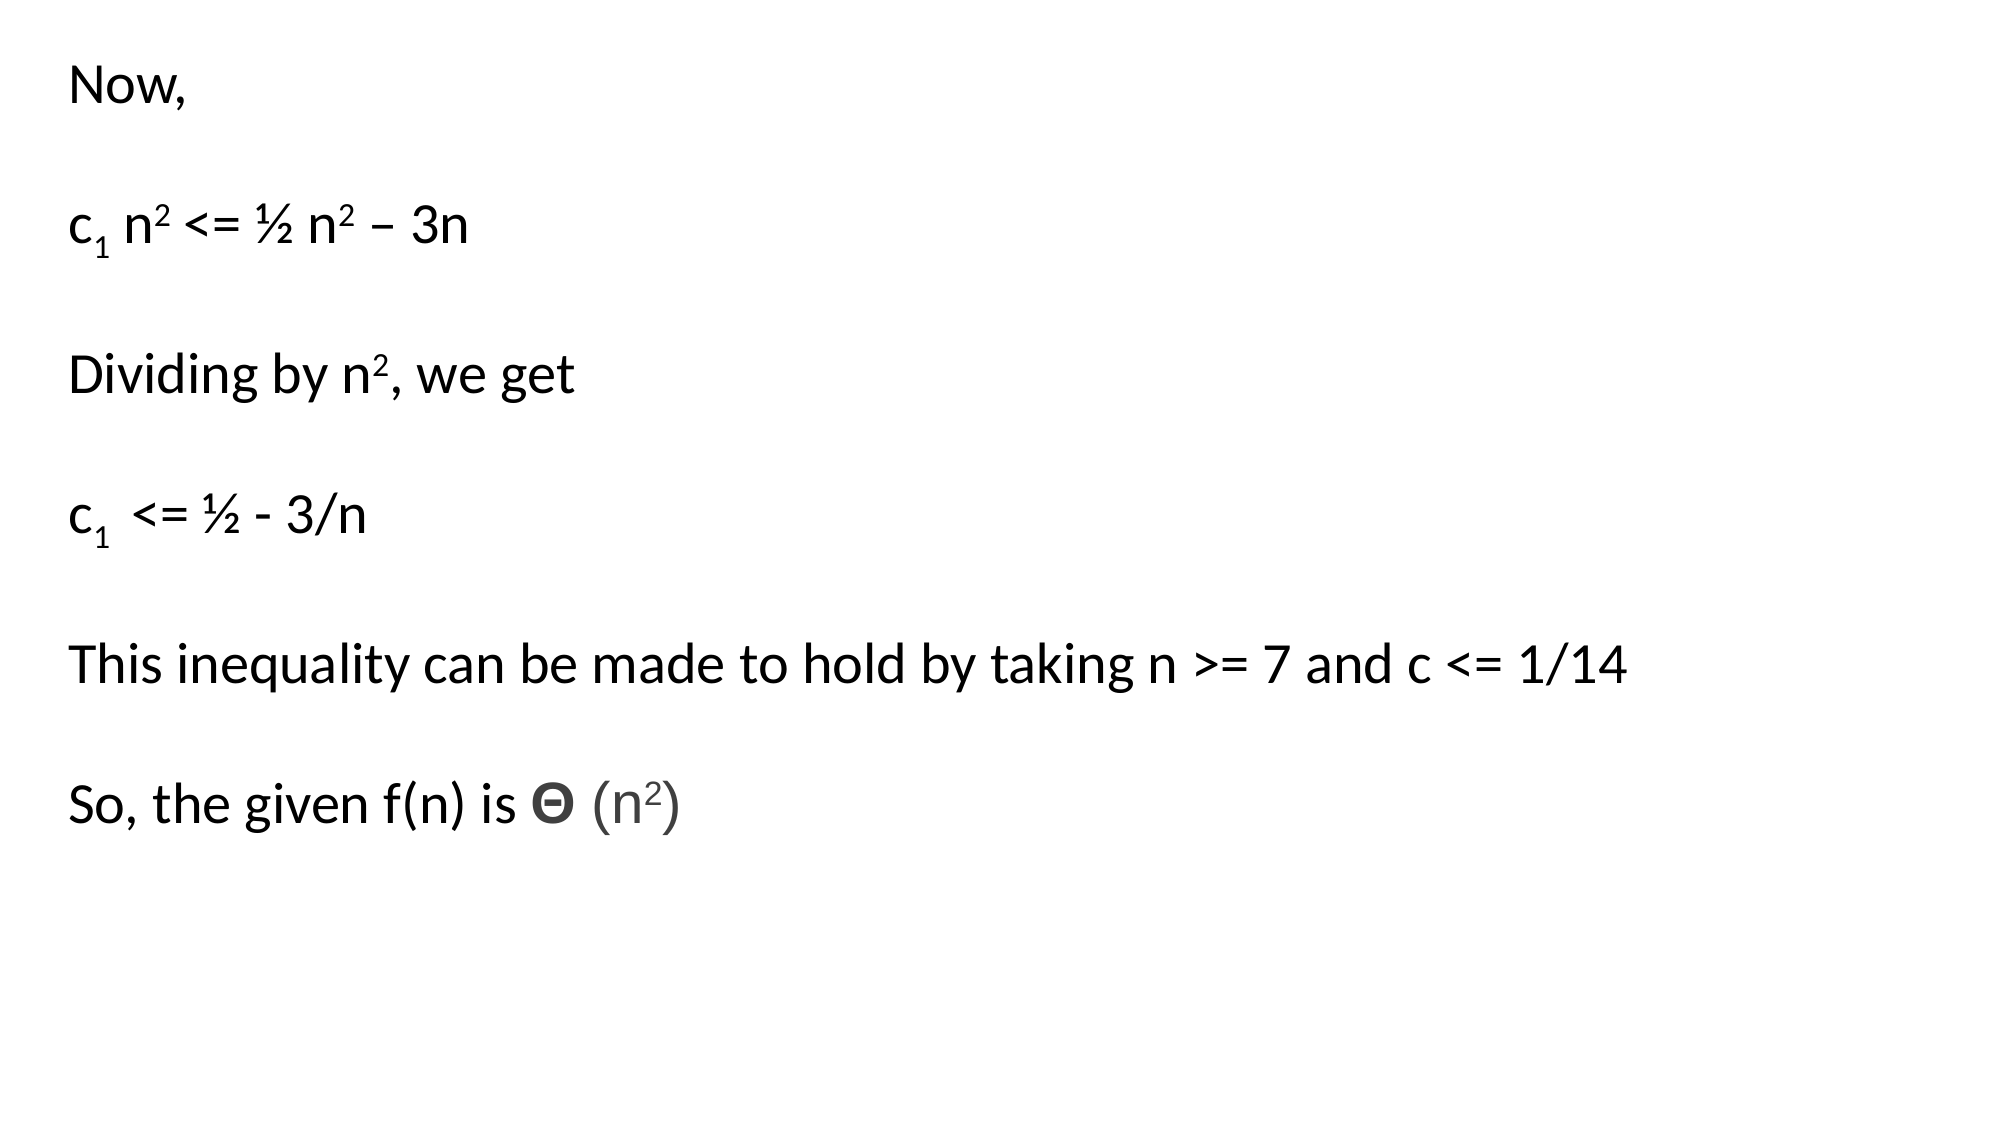

Now,

c1 n2 <= ½ n2 – 3n

Dividing by n2, we get

c1  <= ½ - 3/n

This inequality can be made to hold by taking n >= 7 and c <= 1/14

So, the given f(n) is Θ (n2)